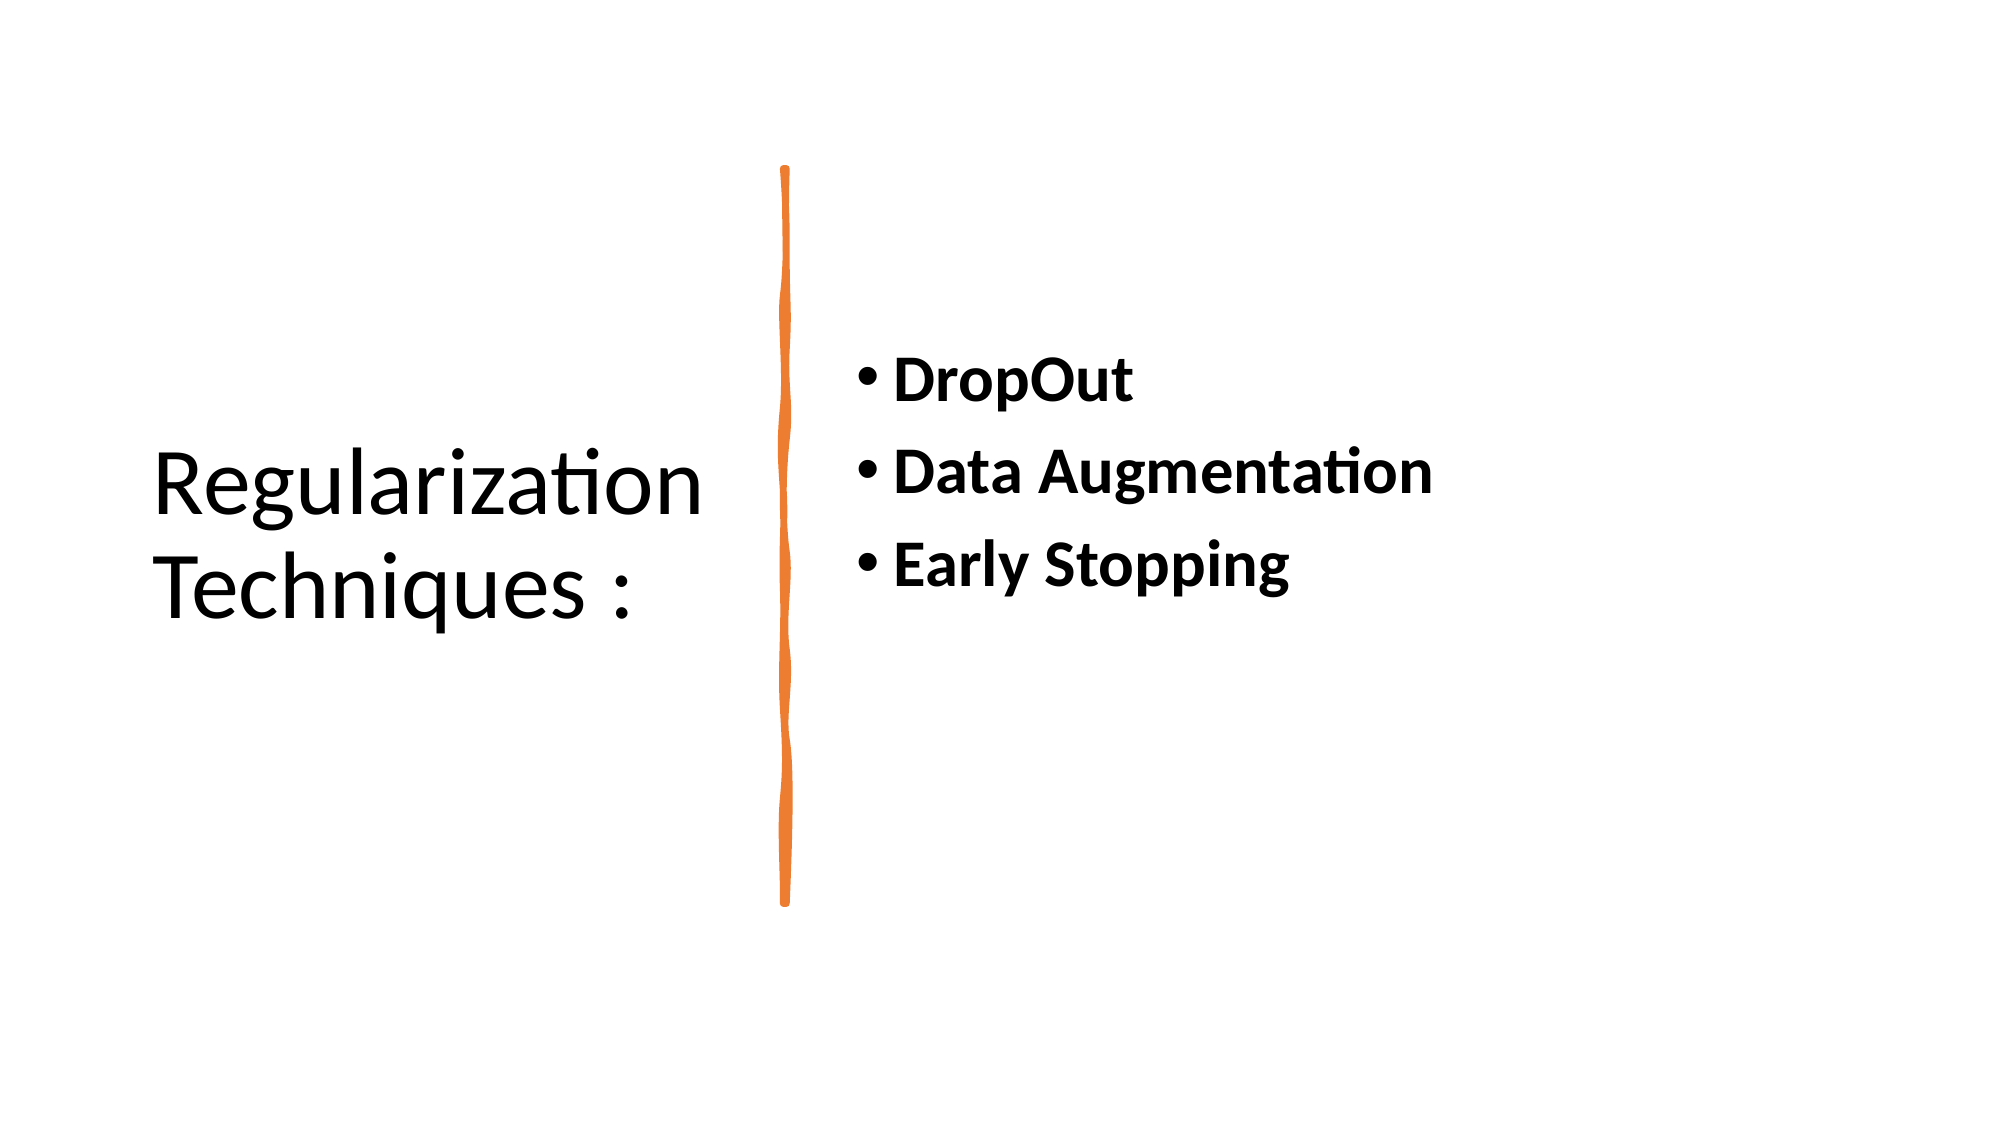

DropOut
Data Augmentation
Early Stopping

# Regularization Techniques :